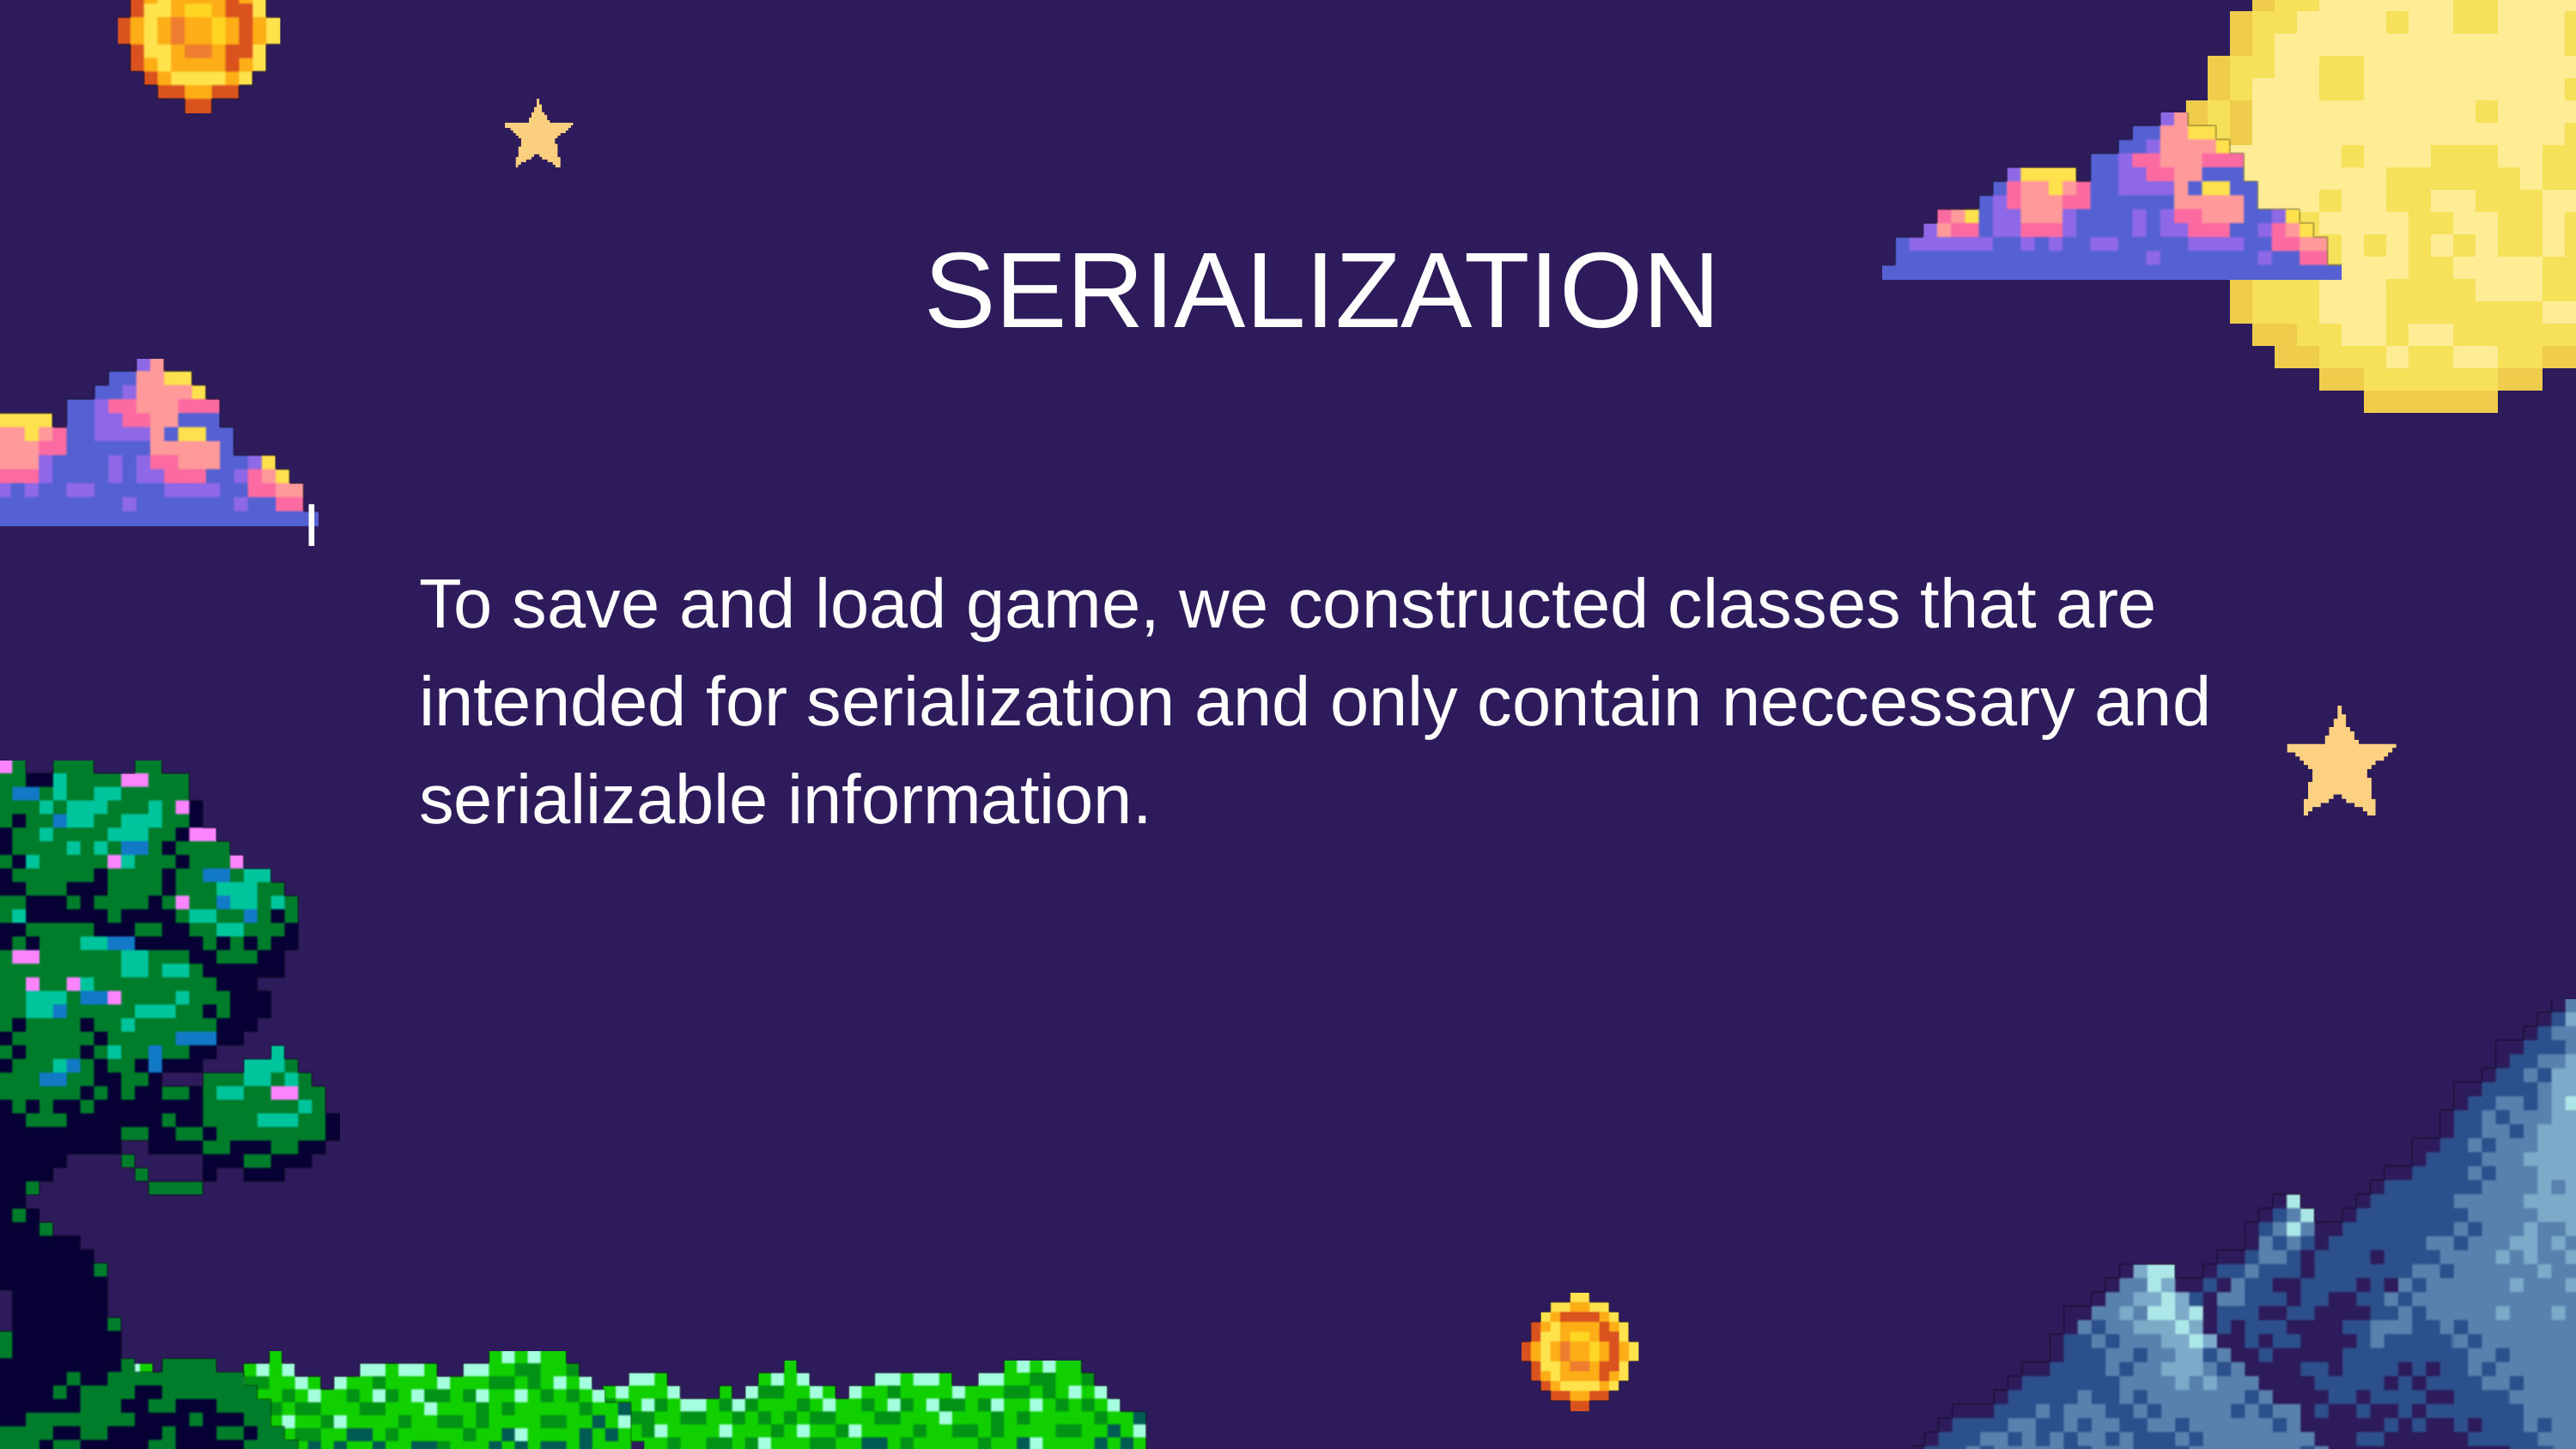

SERIALIZATION

I
To save and load game, we constructed classes that are intended for serialization and only contain neccessary and serializable information.